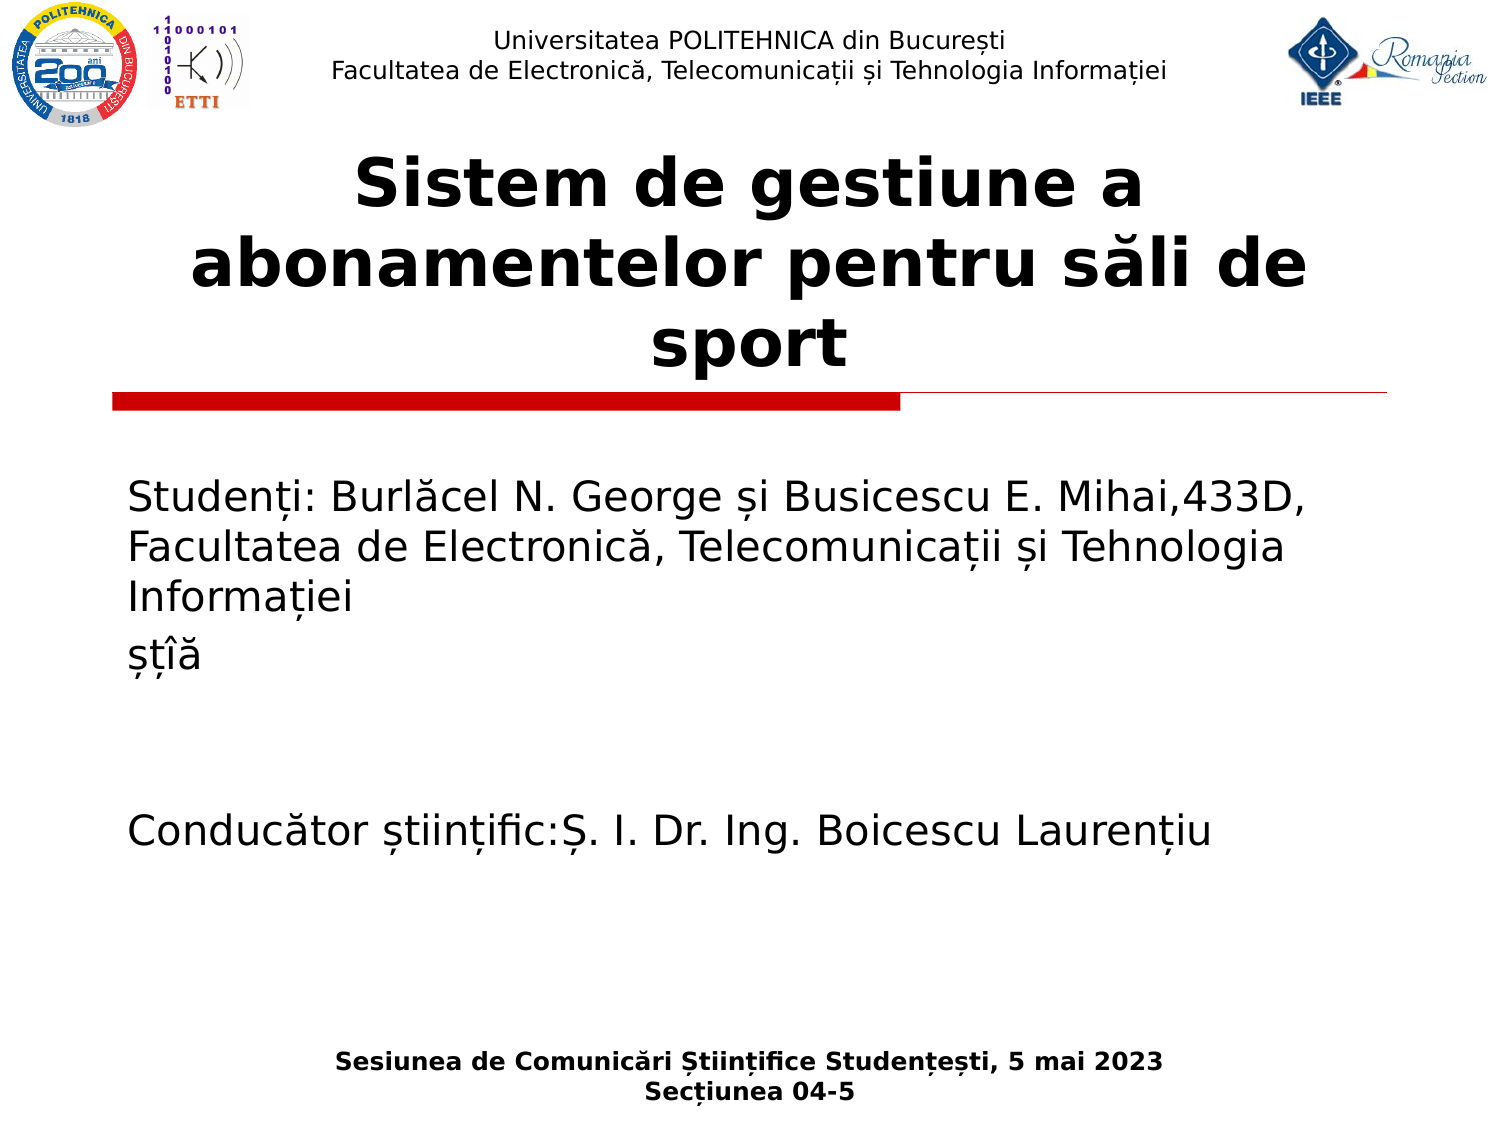

# Sistem de gestiune a abonamentelor pentru săli de sport
Studenți: Burlăcel N. George și Busicescu E. Mihai,433D, Facultatea de Electronică, Telecomunicații și Tehnologia Informației
șțîă

Conducător științific:Ș. I. Dr. Ing. Boicescu Laurențiu

Sesiunea de Comunicări Științifice Studențești, 5 mai 2023
Secțiunea 04-5